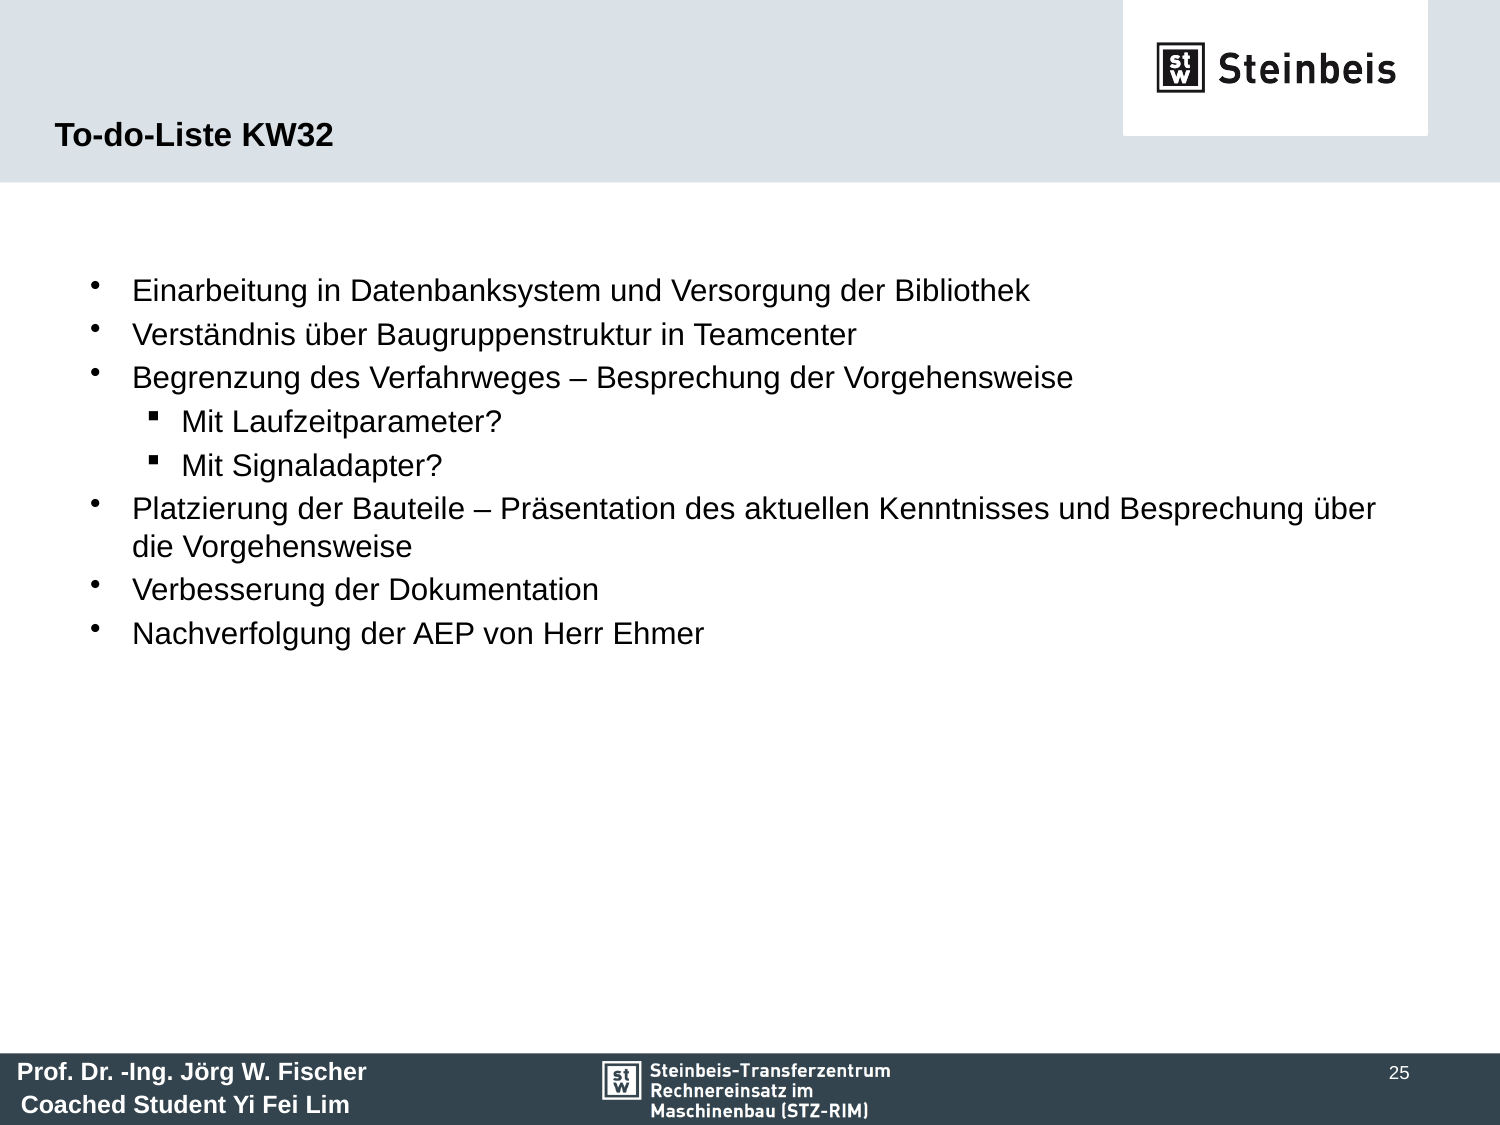

# To-do-Liste KW32
Einarbeitung in Datenbanksystem und Versorgung der Bibliothek
Verständnis über Baugruppenstruktur in Teamcenter
Begrenzung des Verfahrweges – Besprechung der Vorgehensweise
Mit Laufzeitparameter?
Mit Signaladapter?
Platzierung der Bauteile – Präsentation des aktuellen Kenntnisses und Besprechung über die Vorgehensweise
Verbesserung der Dokumentation
Nachverfolgung der AEP von Herr Ehmer

25